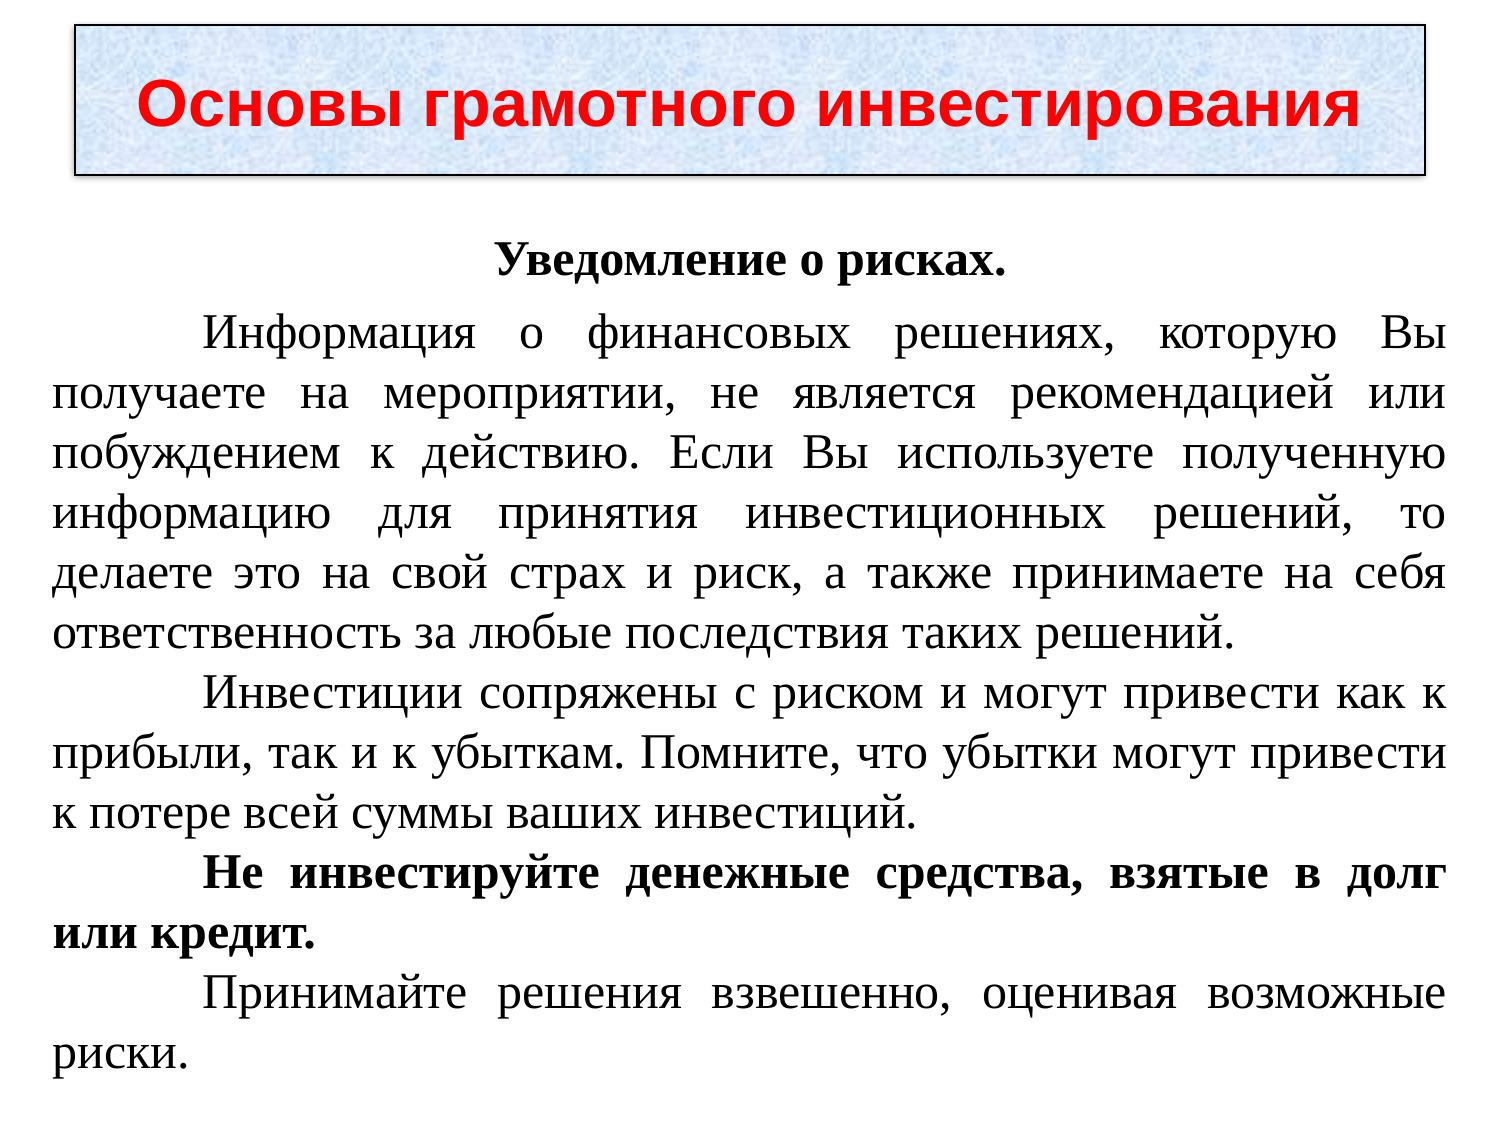

# Основы грамотного инвестирования
Уведомление о рисках.
	Информация о финансовых решениях, которую Вы получаете на мероприятии, не является рекомендацией или побуждением к действию. Если Вы используете полученную информацию для принятия инвестиционных решений, то делаете это на свой страх и риск, а также принимаете на себя ответственность за любые последствия таких решений.
	Инвестиции сопряжены с риском и могут привести как к прибыли, так и к убыткам. Помните, что убытки могут привести к потере всей суммы ваших инвестиций.
	Не инвестируйте денежные средства, взятые в долг или кредит.
	Принимайте решения взвешенно, оценивая возможные риски.